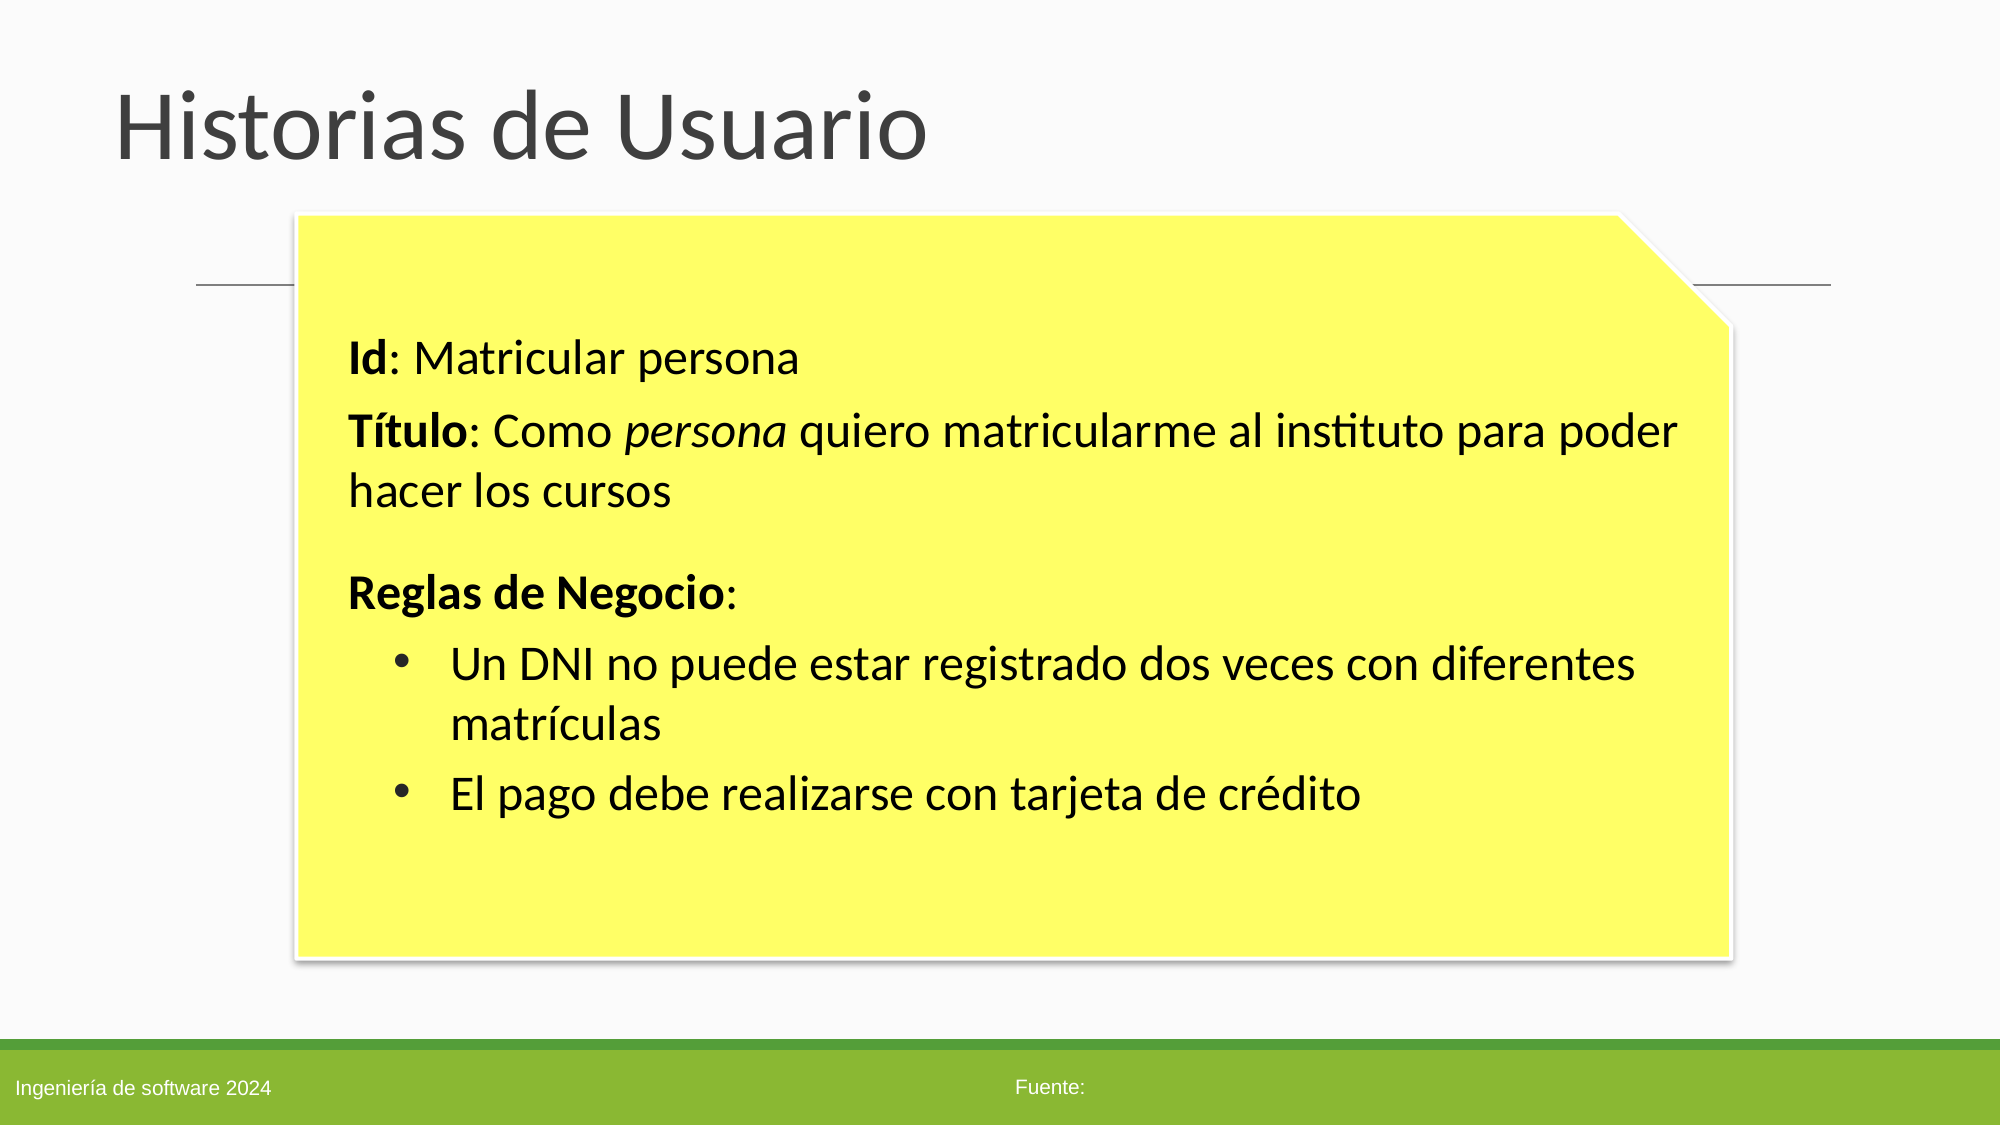

# Historias de Usuario

Id: Matricular persona
Título: Como persona quiero matricularme al instituto para poder hacer los cursos
Reglas de Negocio:
Un DNI no puede estar registrado dos veces con diferentes matrículas
El pago debe realizarse con tarjeta de crédito